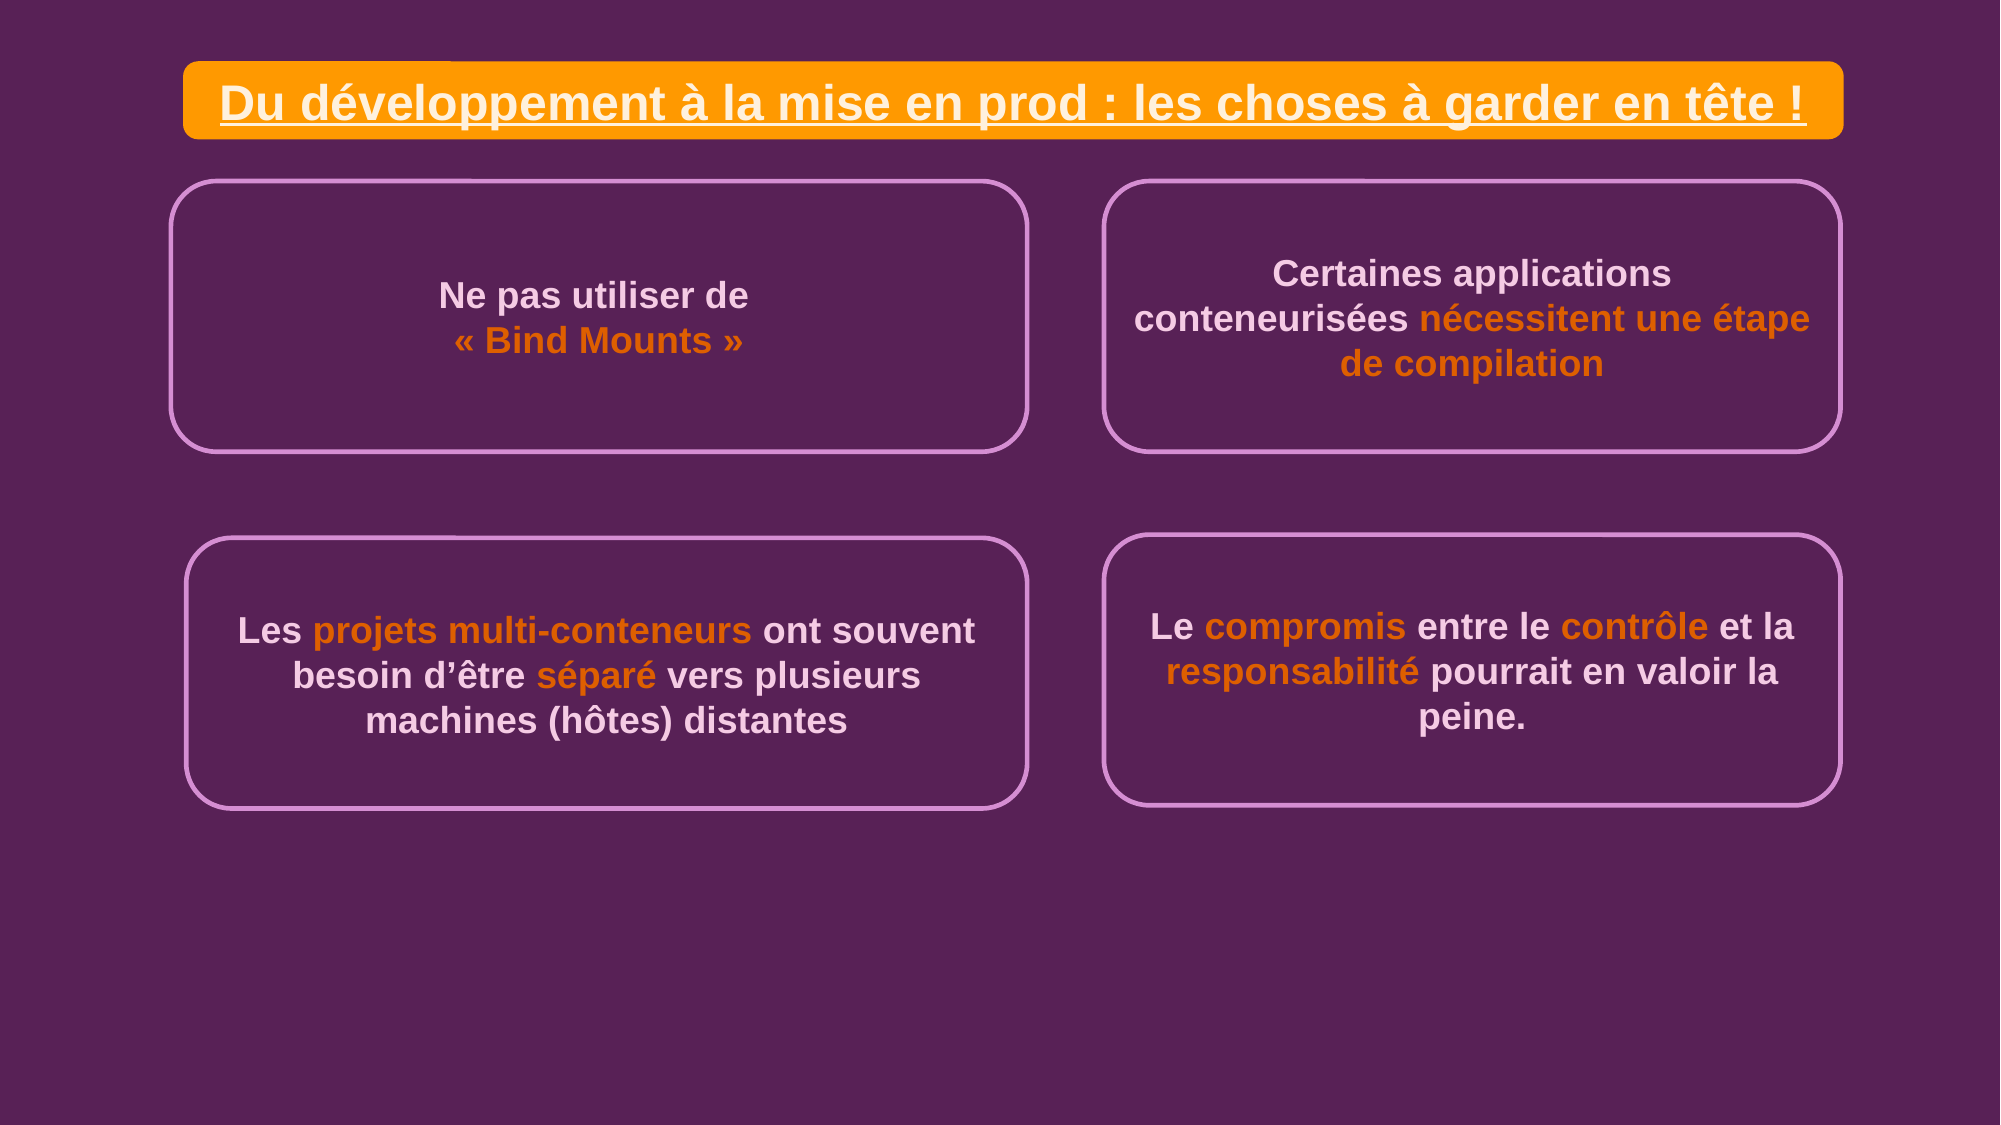

Du développement à la mise en prod : les choses à garder en tête !
Certaines applications conteneurisées nécessitent une étape de compilation
Ne pas utiliser de
« Bind Mounts »
Le compromis entre le contrôle et la responsabilité pourrait en valoir la peine.
Les projets multi-conteneurs ont souvent besoin d’être séparé vers plusieurs machines (hôtes) distantes